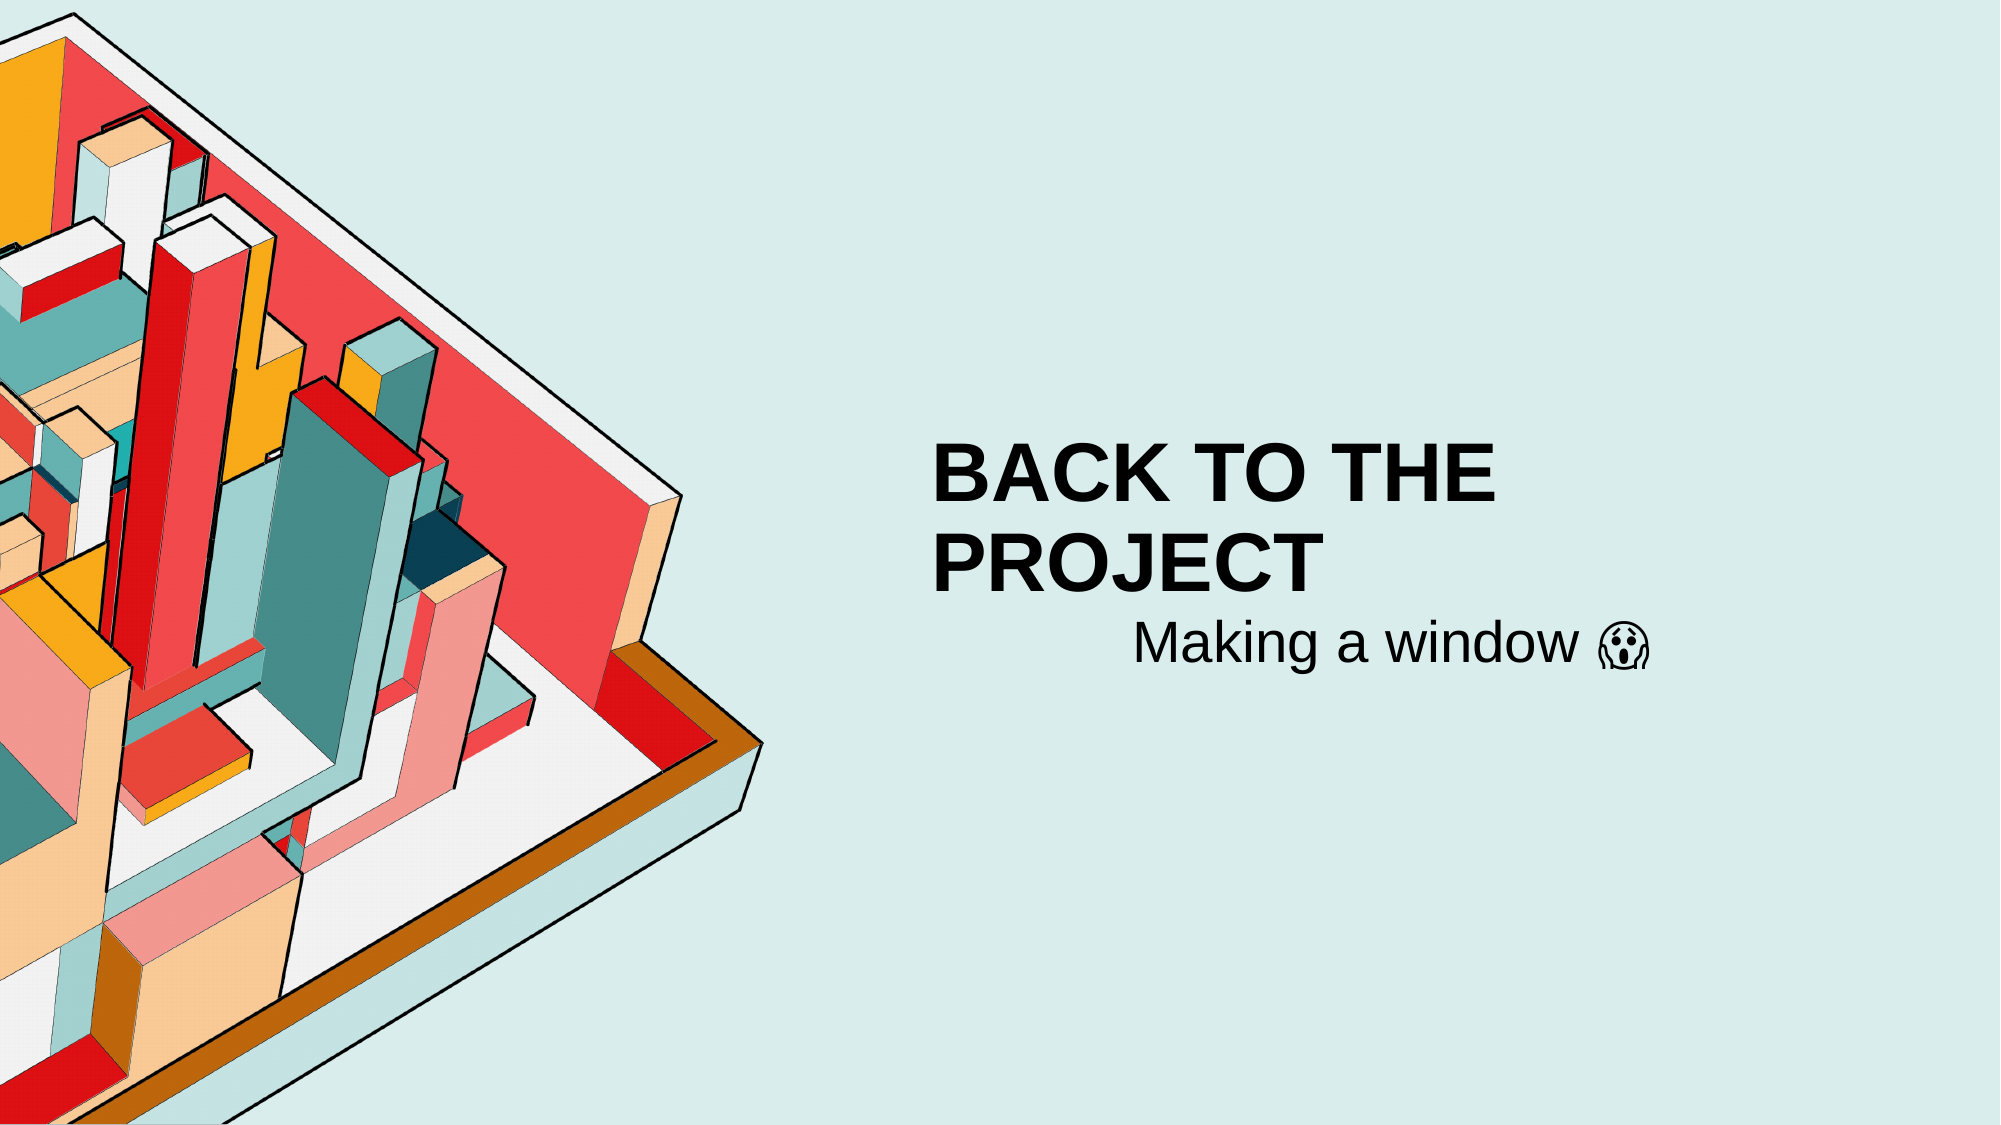

# Back to the project
Making a window 😱